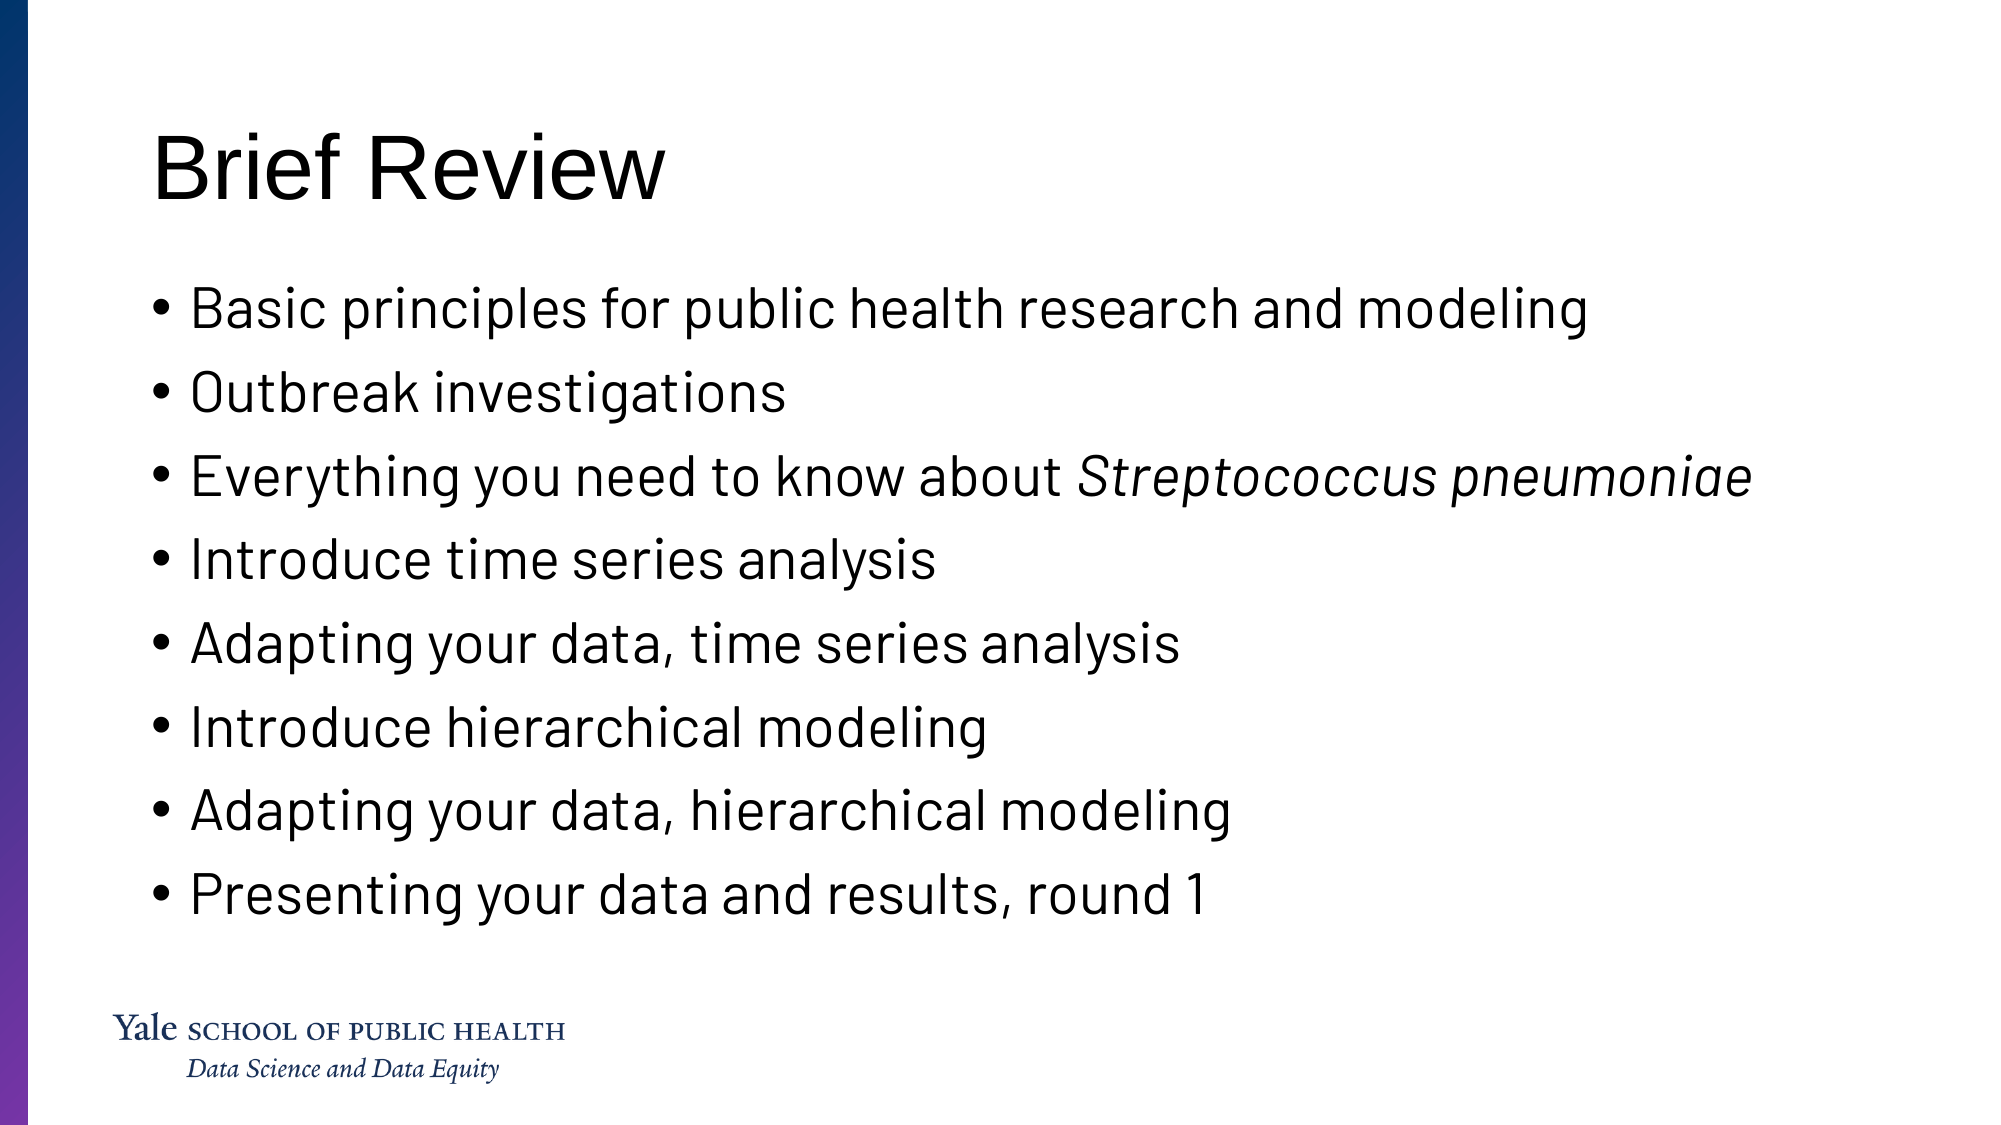

Brief Review
Basic principles for public health research and modeling
Outbreak investigations
Everything you need to know about Streptococcus pneumoniae
Introduce time series analysis
Adapting your data, time series analysis
Introduce hierarchical modeling
Adapting your data, hierarchical modeling
Presenting your data and results, round 1